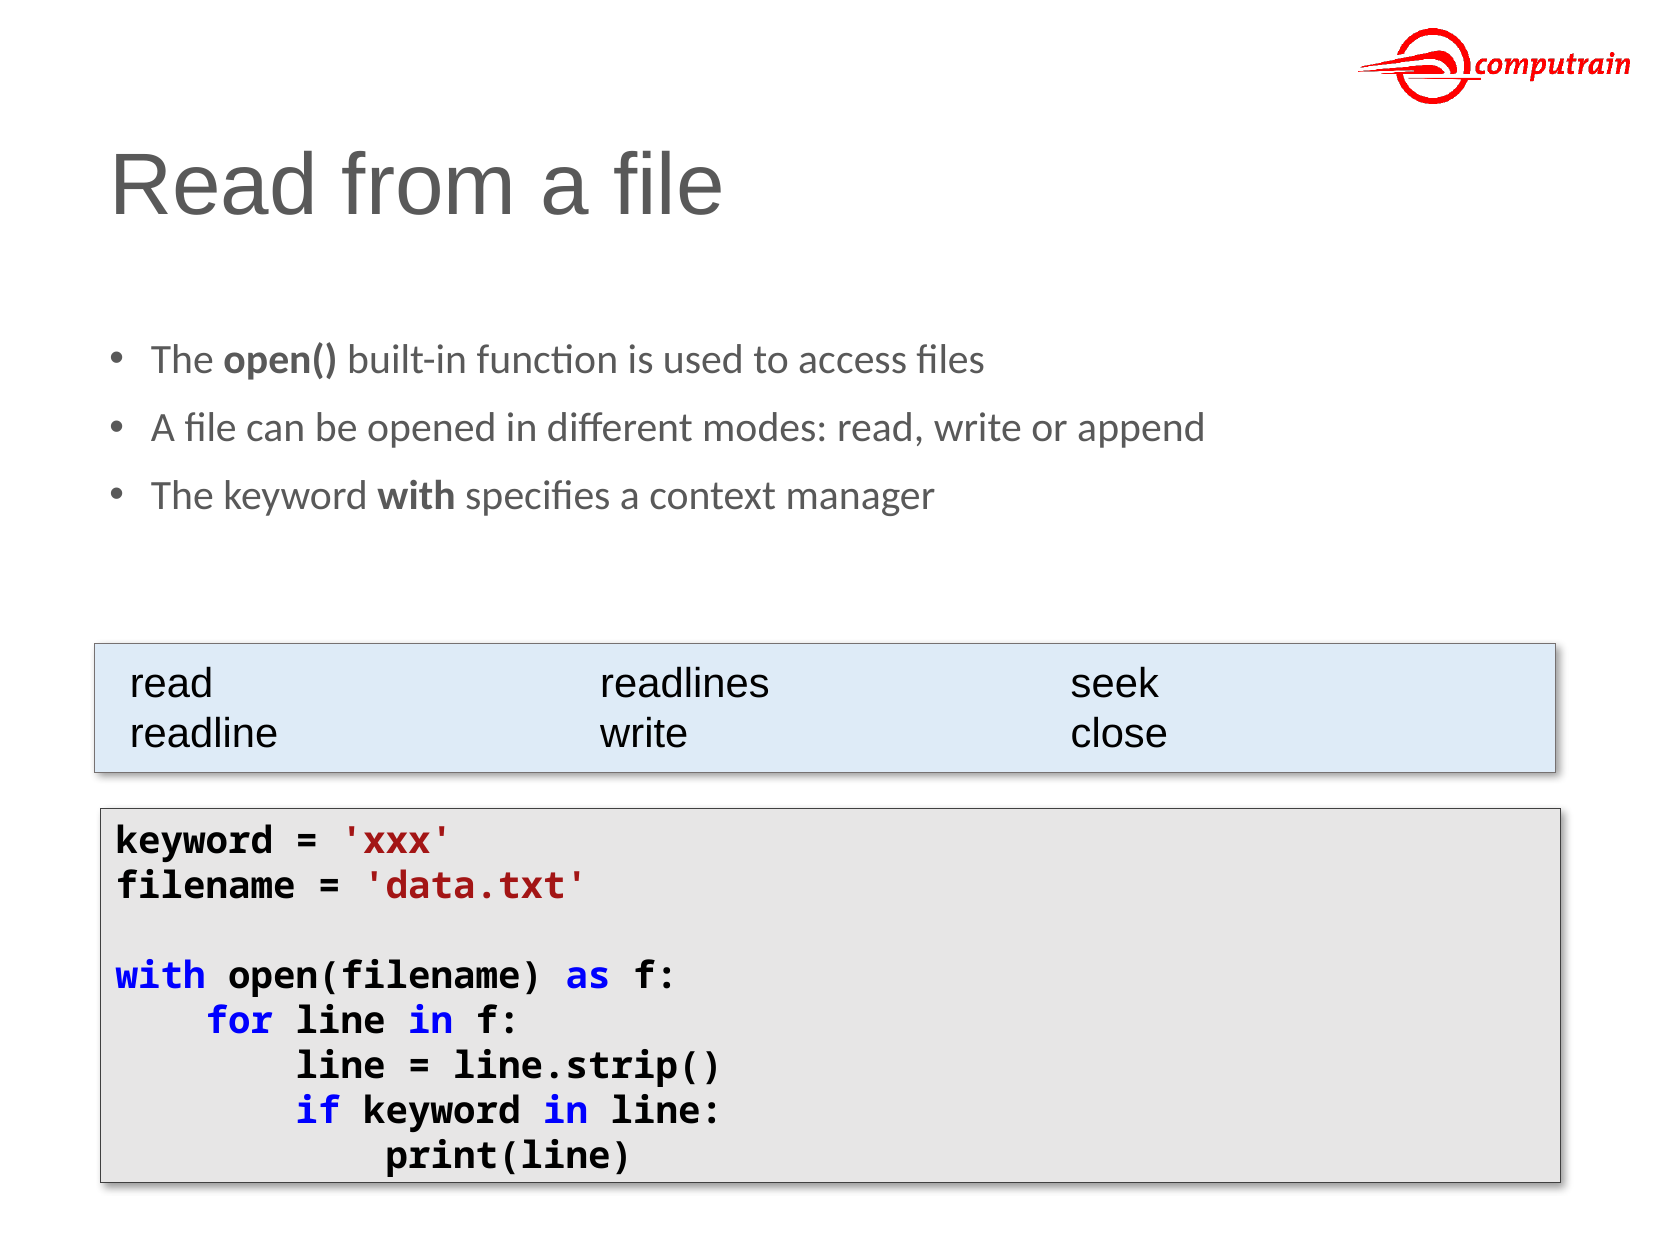

# Read from a file
The open() built-in function is used to access files
A file can be opened in different modes: read, write or append
The keyword with specifies a context manager
read
readline
readlines
write
seek
close
keyword = 'xxx'
filename = 'data.txt'
with open(filename) as f:
    for line in f:
        line = line.strip()
        if keyword in line:
            print(line)